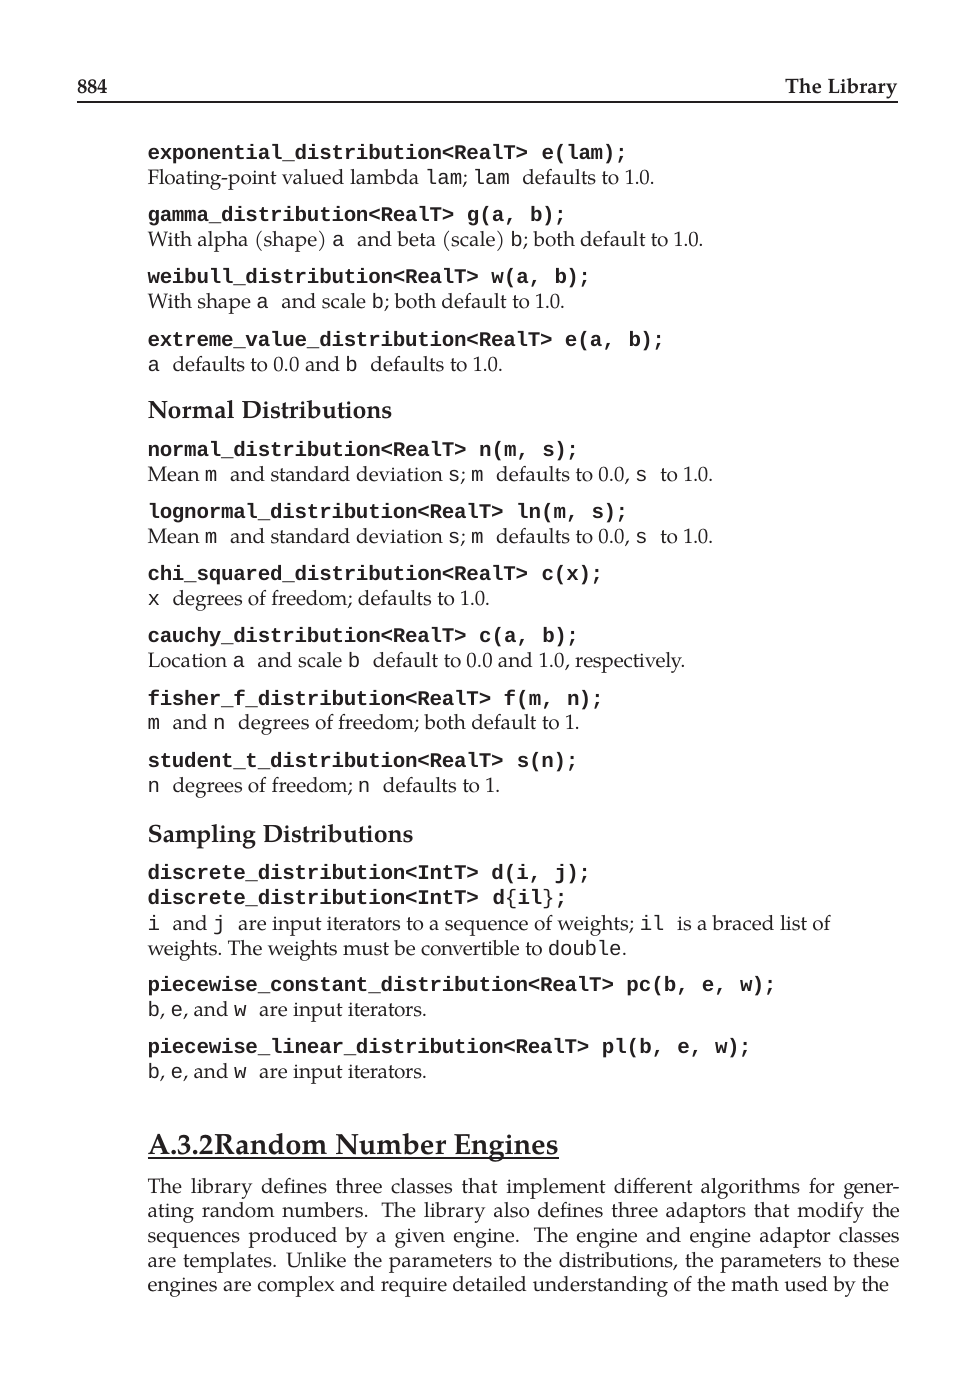

884
The Library

exponential_distribution<RealT> e(lam);
Floating-point valued lambda lam; lam defaults to 1.0.
gamma_distribution<RealT> g(a, b);
With alpha (shape) a and beta (scale) b; both default to 1.0.
weibull_distribution<RealT> w(a, b);
With shape a and scale b; both default to 1.0.
extreme_value_distribution<RealT> e(a, b);
a defaults to 0.0 and b defaults to 1.0.
Normal Distributions
normal_distribution<RealT> n(m, s);
Mean m and standard deviation s; m defaults to 0.0, s to 1.0.
lognormal_distribution<RealT> ln(m, s);
Mean m and standard deviation s; m defaults to 0.0, s to 1.0.
chi_squared_distribution<RealT> c(x);
x degrees of freedom; defaults to 1.0.
cauchy_distribution<RealT> c(a, b);
Location a and scale b default to 0.0 and 1.0, respectively.
fisher_f_distribution<RealT> f(m, n);
m and n degrees of freedom; both default to 1.
student_t_distribution<RealT> s(n);
n degrees of freedom; n defaults to 1.

Sampling Distributions
discrete_distribution<IntT> d(i, j); discrete_distribution<IntT> d{il};
i and j are input iterators to a sequence of weights; il is a braced list of weights. The weights must be convertible to double.
piecewise_constant_distribution<RealT> pc(b, e, w);
b, e, and w are input iterators.
piecewise_linear_distribution<RealT> pl(b, e, w);
b, e, and w are input iterators.

A.3.2	Random Number Engines
The library defines three classes that implement different algorithms for gener- ating random numbers. The library also defines three adaptors that modify the sequences produced by a given engine. The engine and engine adaptor classes are templates. Unlike the parameters to the distributions, the parameters to these engines are complex and require detailed understanding of the math used by the